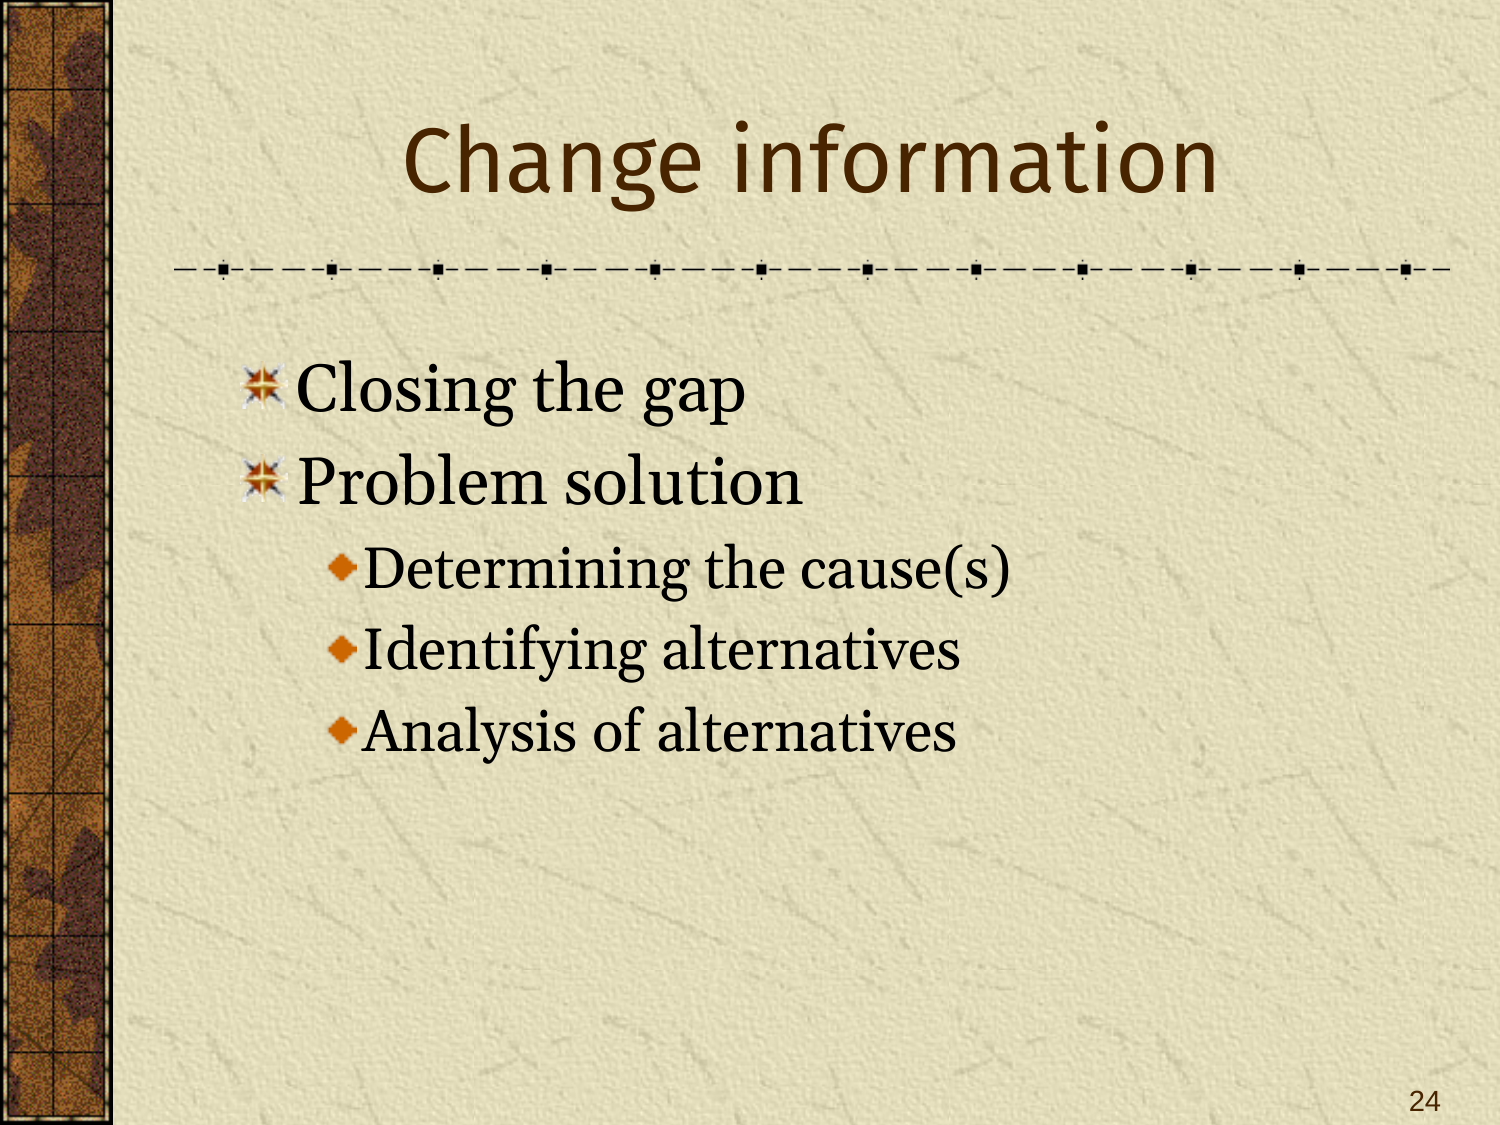

# Change information
Closing the gap
Problem solution
Determining the cause(s)
Identifying alternatives
Analysis of alternatives
24